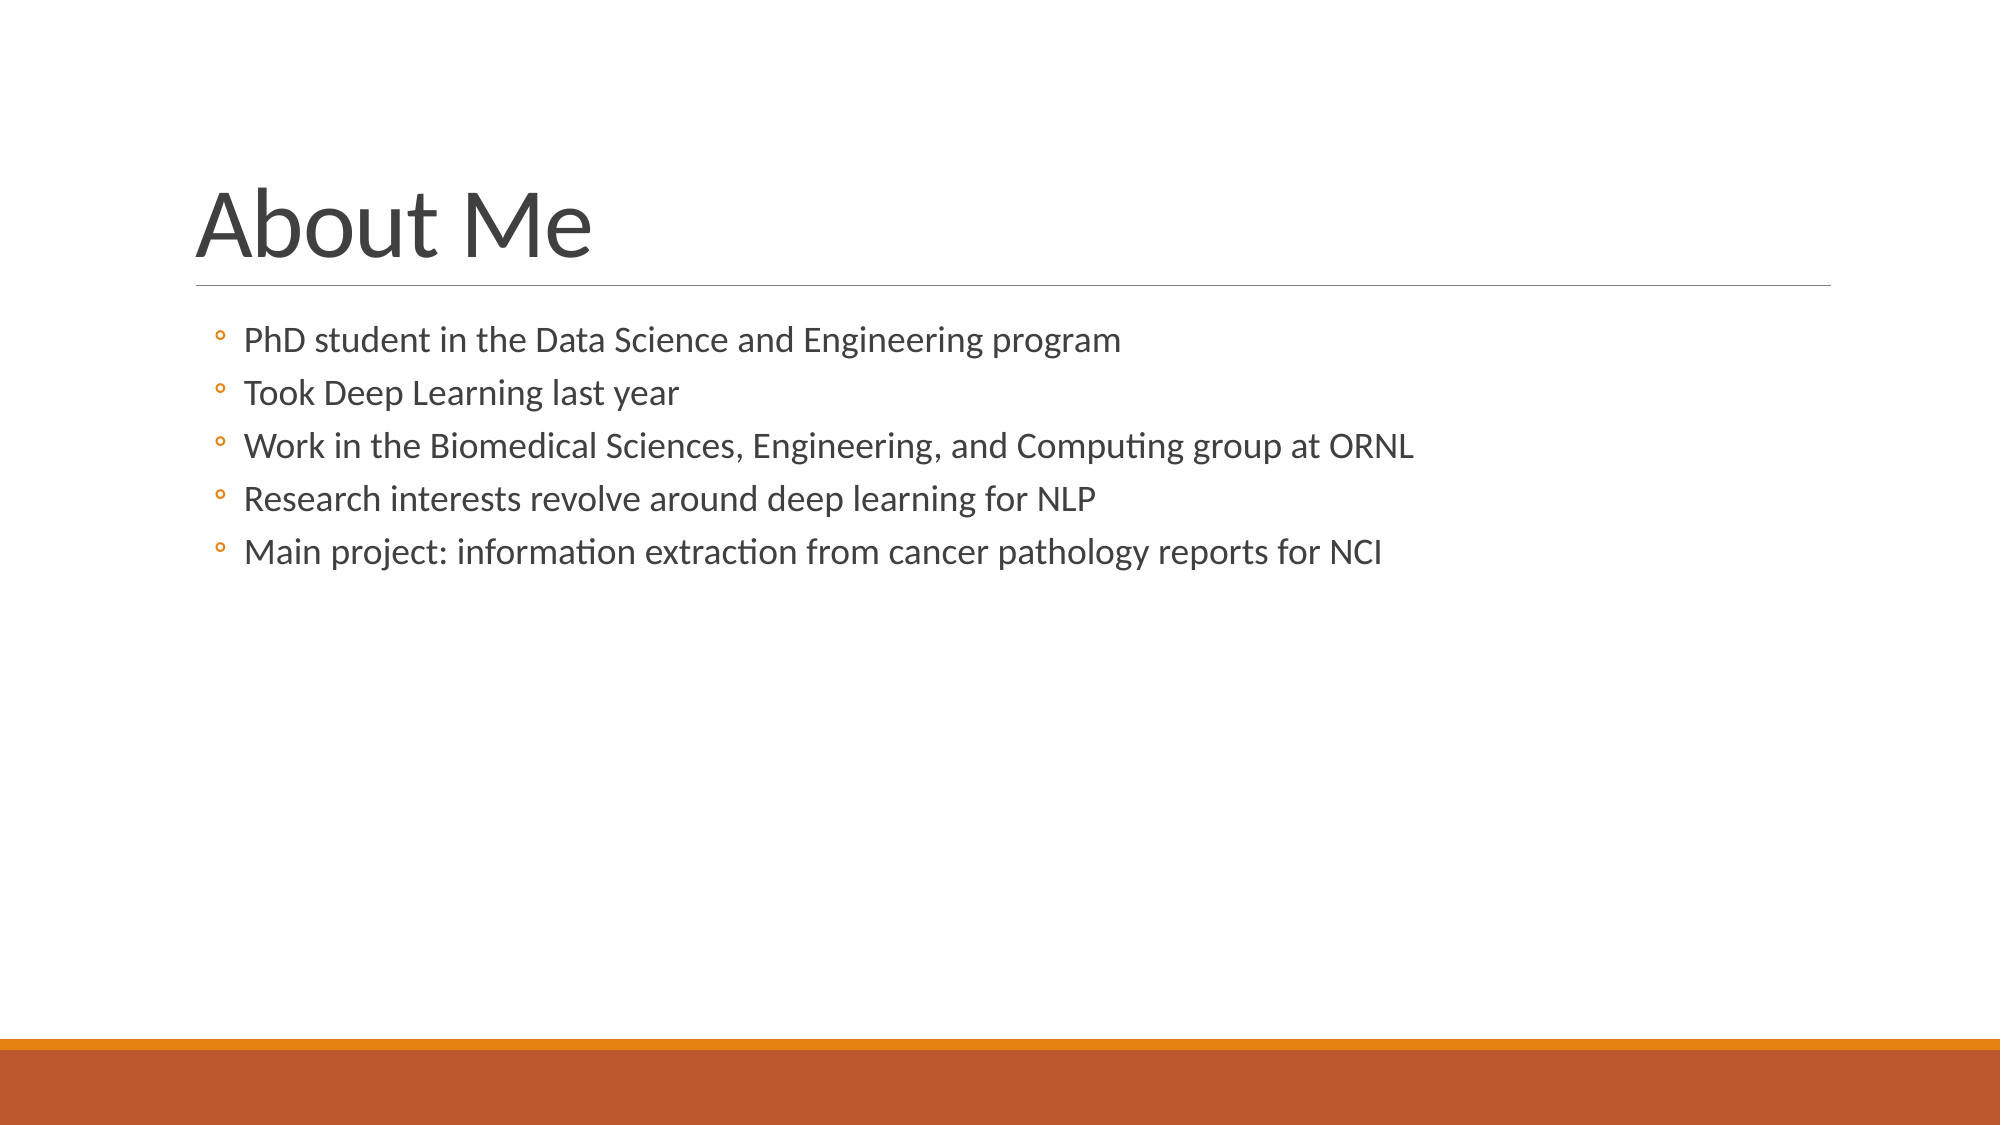

# About Me
PhD student in the Data Science and Engineering program
Took Deep Learning last year
Work in the Biomedical Sciences, Engineering, and Computing group at ORNL
Research interests revolve around deep learning for NLP
Main project: information extraction from cancer pathology reports for NCI